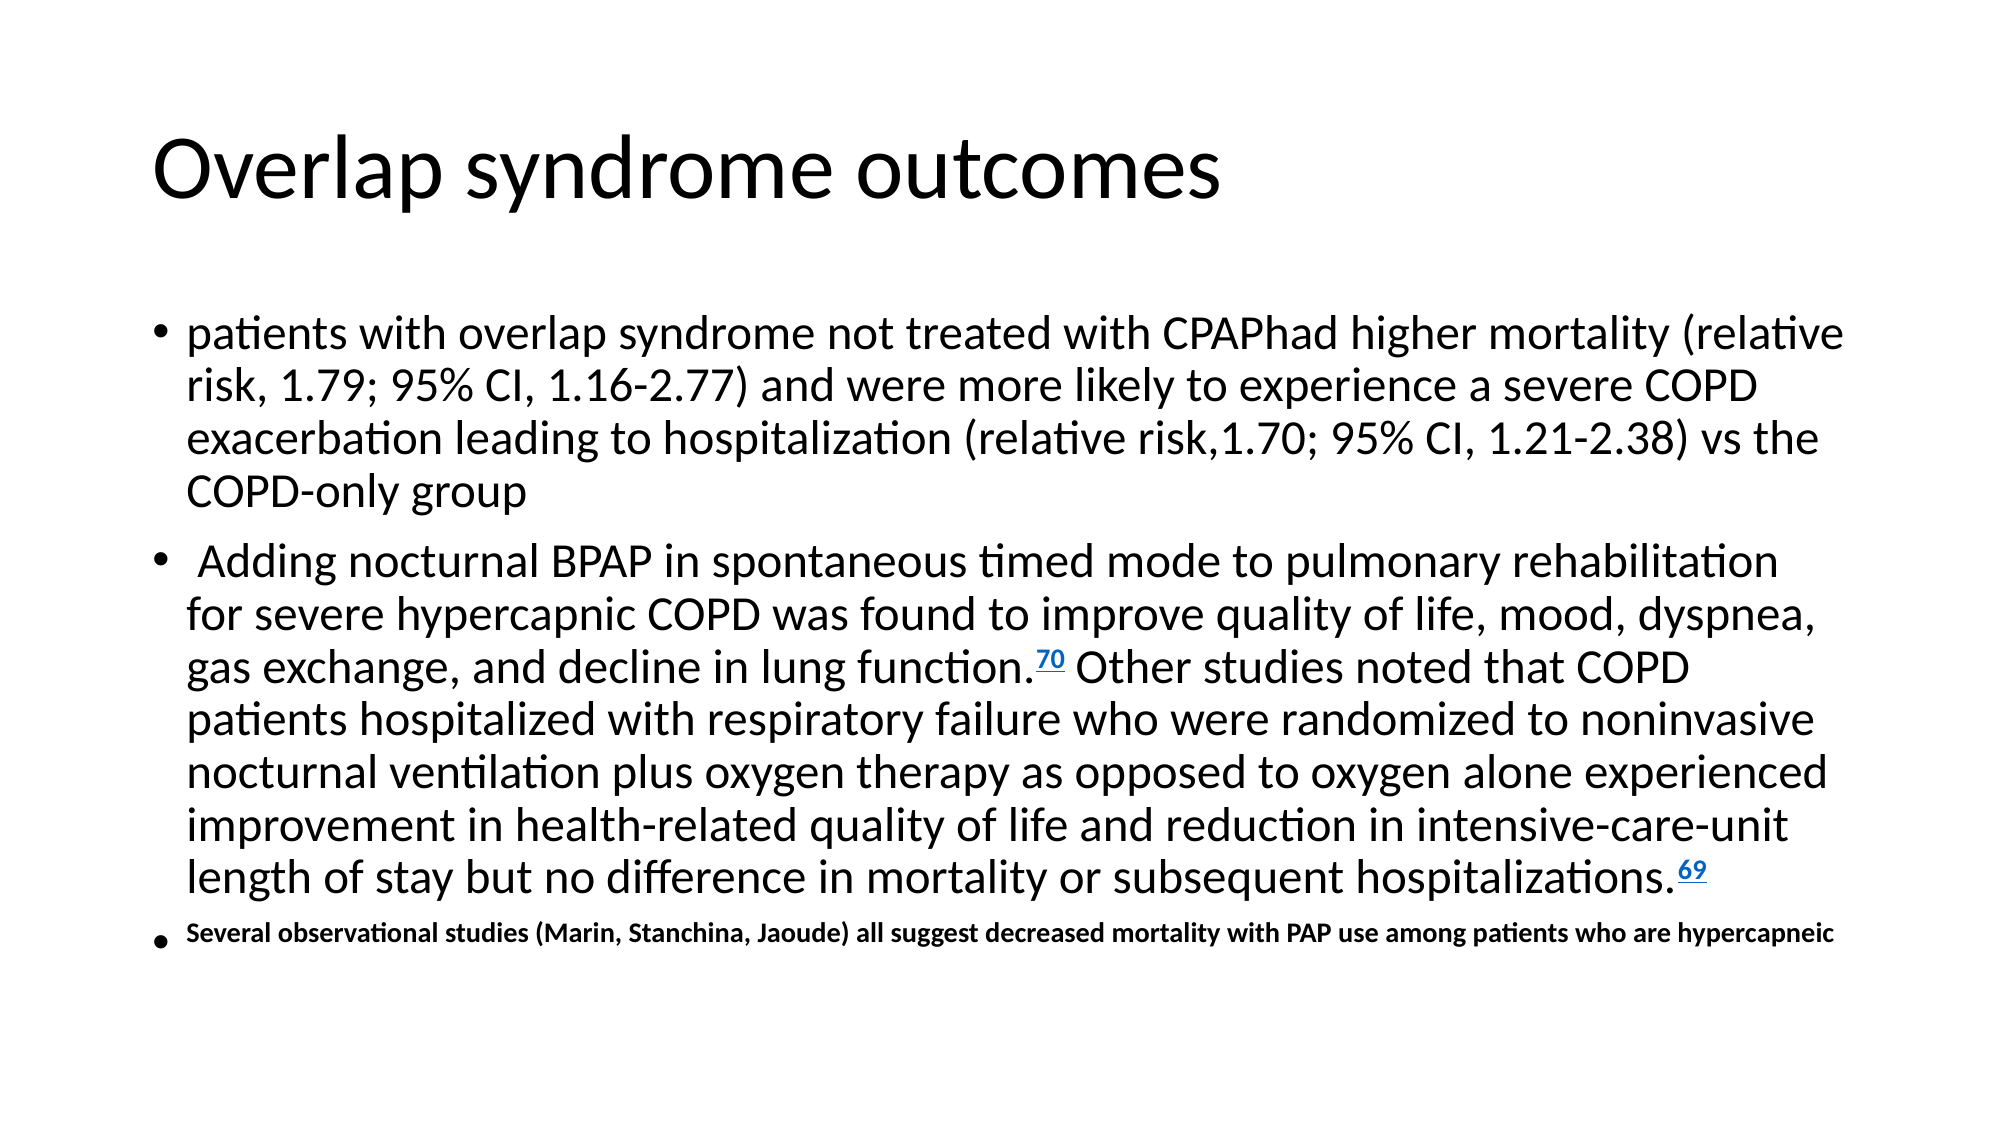

# Overlap syndrome outcomes
patients with overlap syndrome not treated with CPAPhad higher mortality (relative risk, 1.79; 95% CI, 1.16-2.77) and were more likely to experience a severe COPD exacerbation leading to hospitalization (relative risk,1.70; 95% CI, 1.21-2.38) vs the COPD-only group
 Adding nocturnal BPAP in spontaneous timed mode to pulmonary rehabilitation for severe hypercapnic COPD was found to improve quality of life, mood, dyspnea, gas exchange, and decline in lung function.70 Other studies noted that COPD patients hospitalized with respiratory failure who were randomized to noninvasive nocturnal ventilation plus oxygen therapy as opposed to oxygen alone experienced improvement in health-related quality of life and reduction in intensive-care-unit length of stay but no difference in mortality or subsequent hospitalizations.69
Several observational studies (Marin, Stanchina, Jaoude) all suggest decreased mortality with PAP use among patients who are hypercapneic